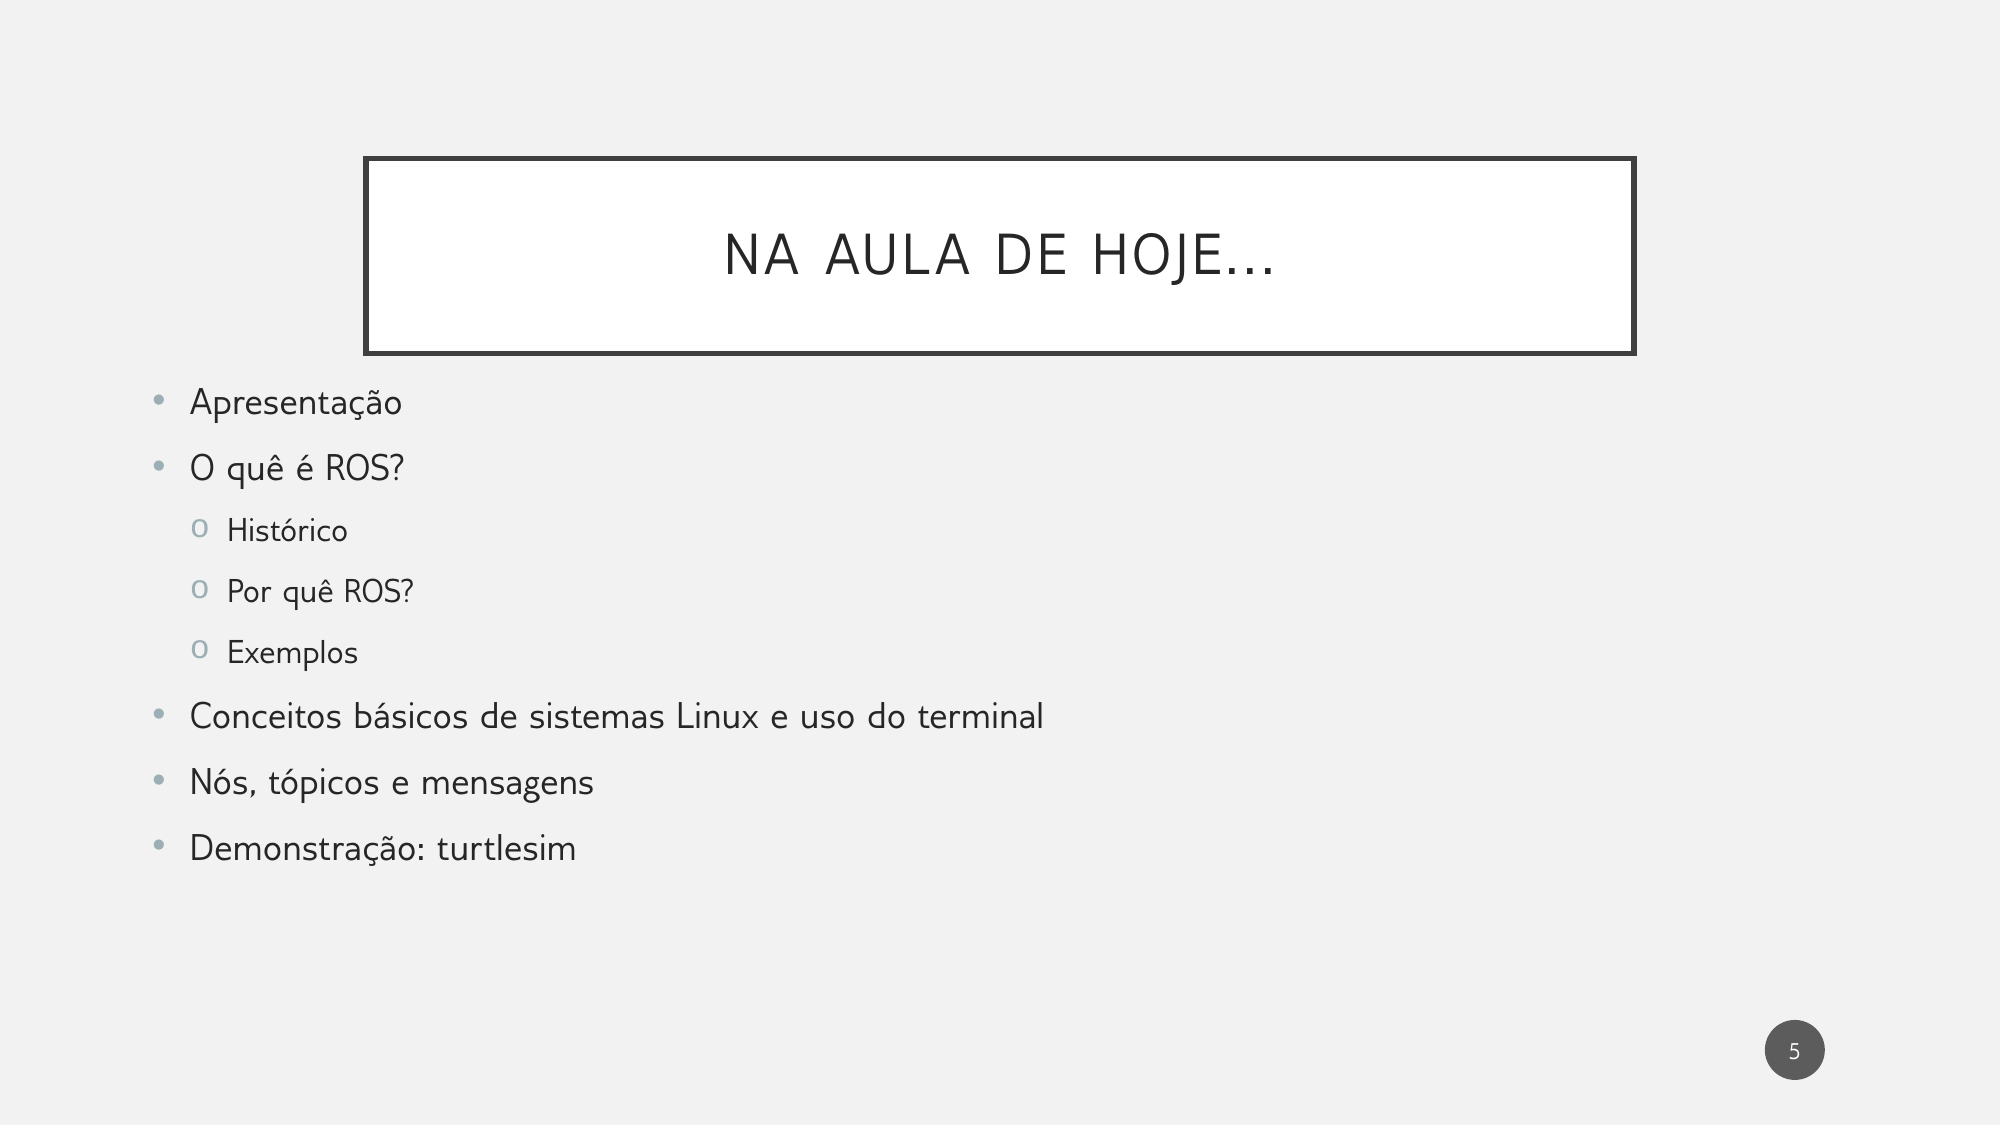

# Na aula de hoje...
Apresentação
O quê é ROS?
Histórico
Por quê ROS?
Exemplos
Conceitos básicos de sistemas Linux e uso do terminal
Nós, tópicos e mensagens
Demonstração: turtlesim
5